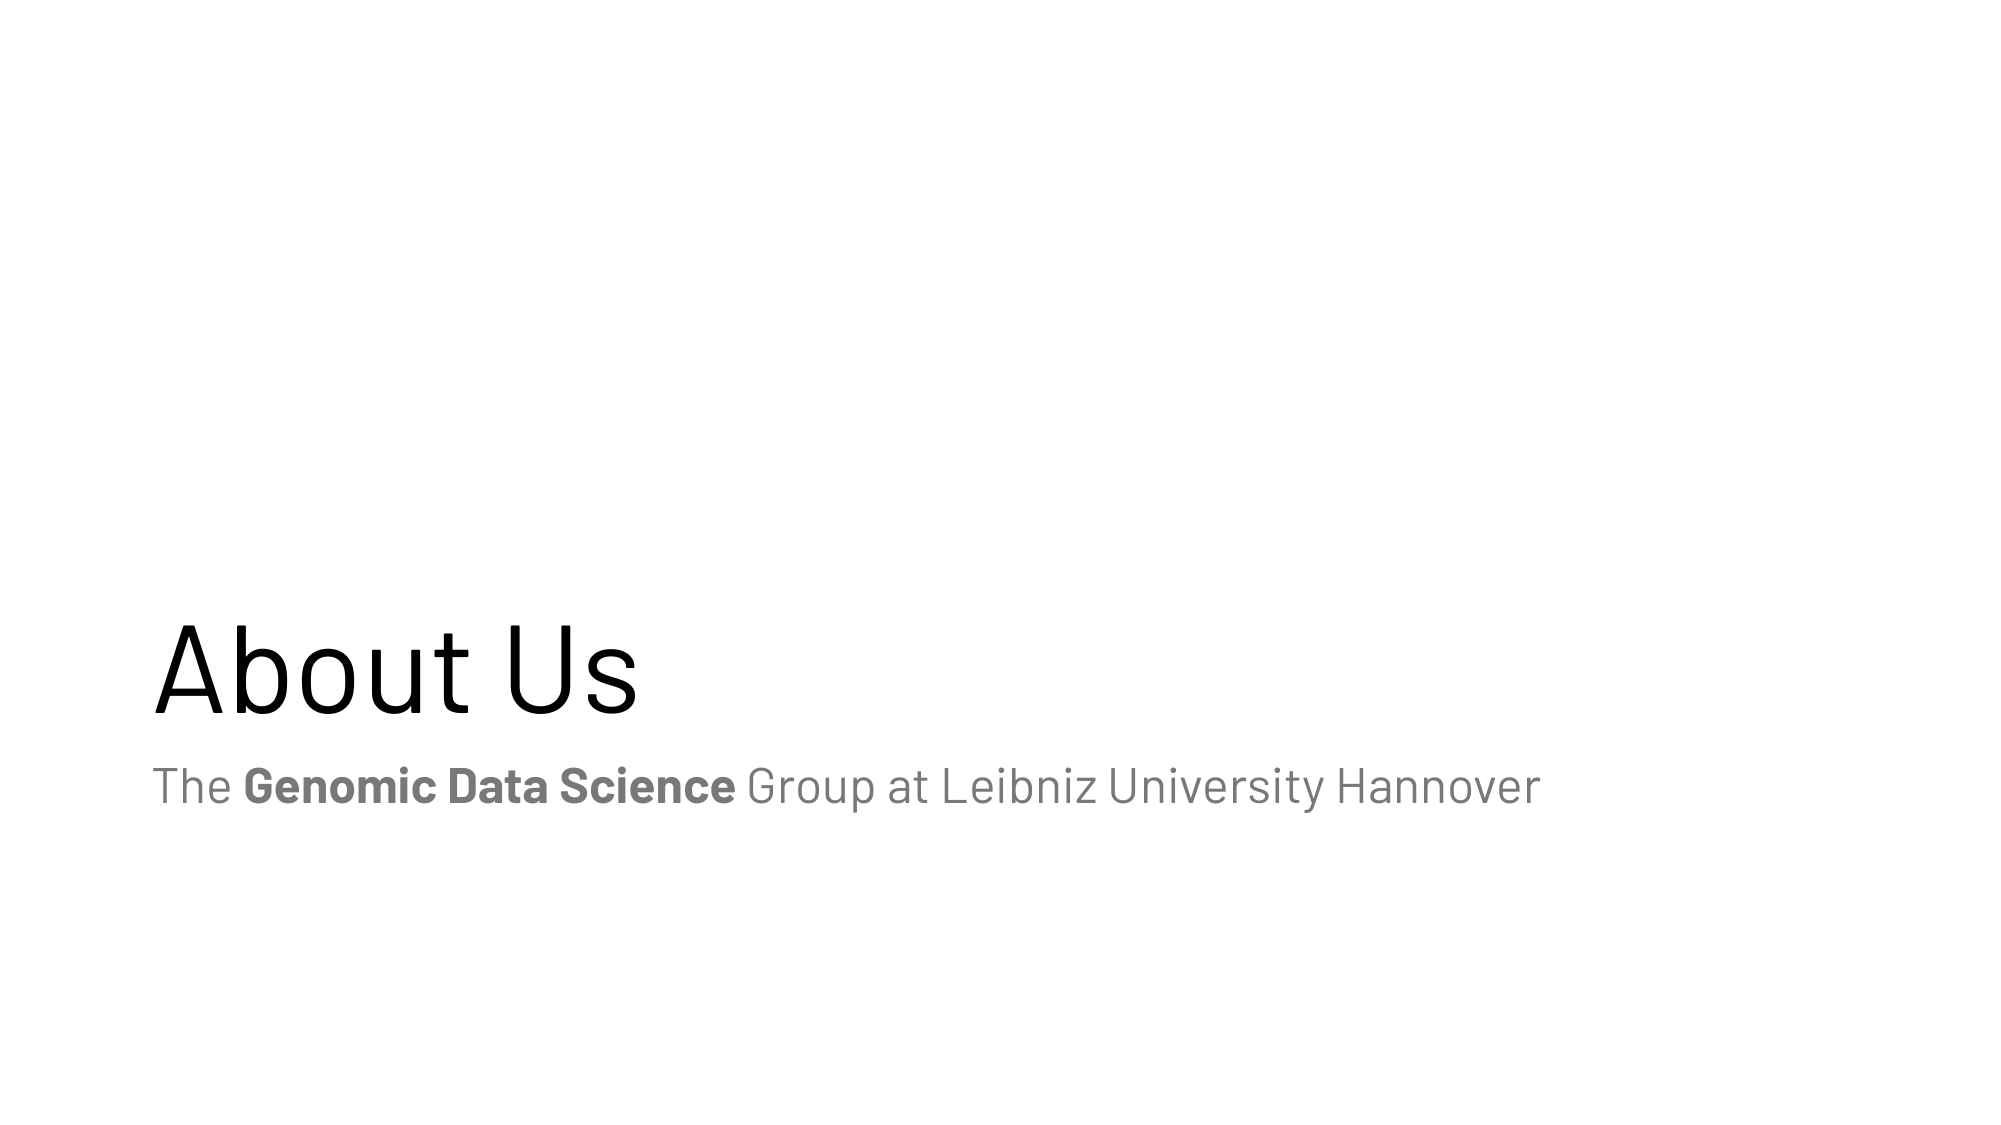

# About Us
The Genomic Data Science Group at Leibniz University Hannover